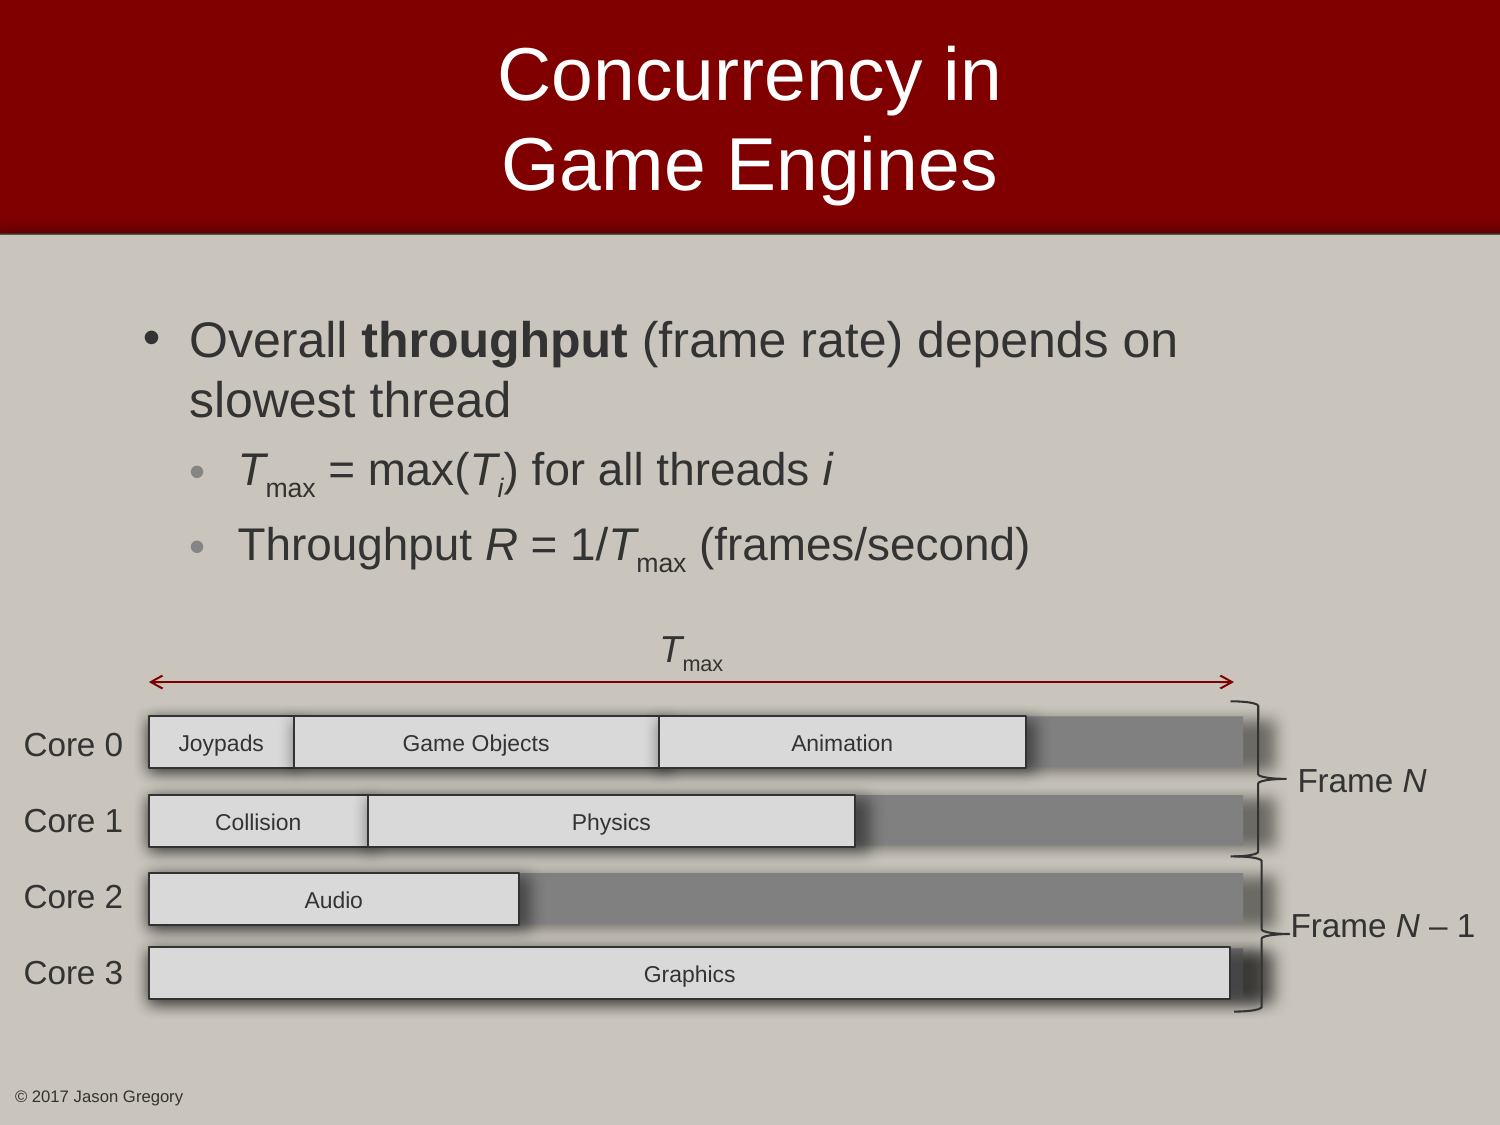

# Concurrency in Game Engines
Overall throughput (frame rate) depends on slowest thread
Tmax = max(Ti) for all threads i
Throughput R = 1/Tmax (frames/second)
Tmax

Core 0

Joypads
Game Objects
Animation
Frame N
Core 1
Collision
Physics

Core 2
Audio
Frame N – 1
Core 3
Graphics
© 2017 Jason Gregory